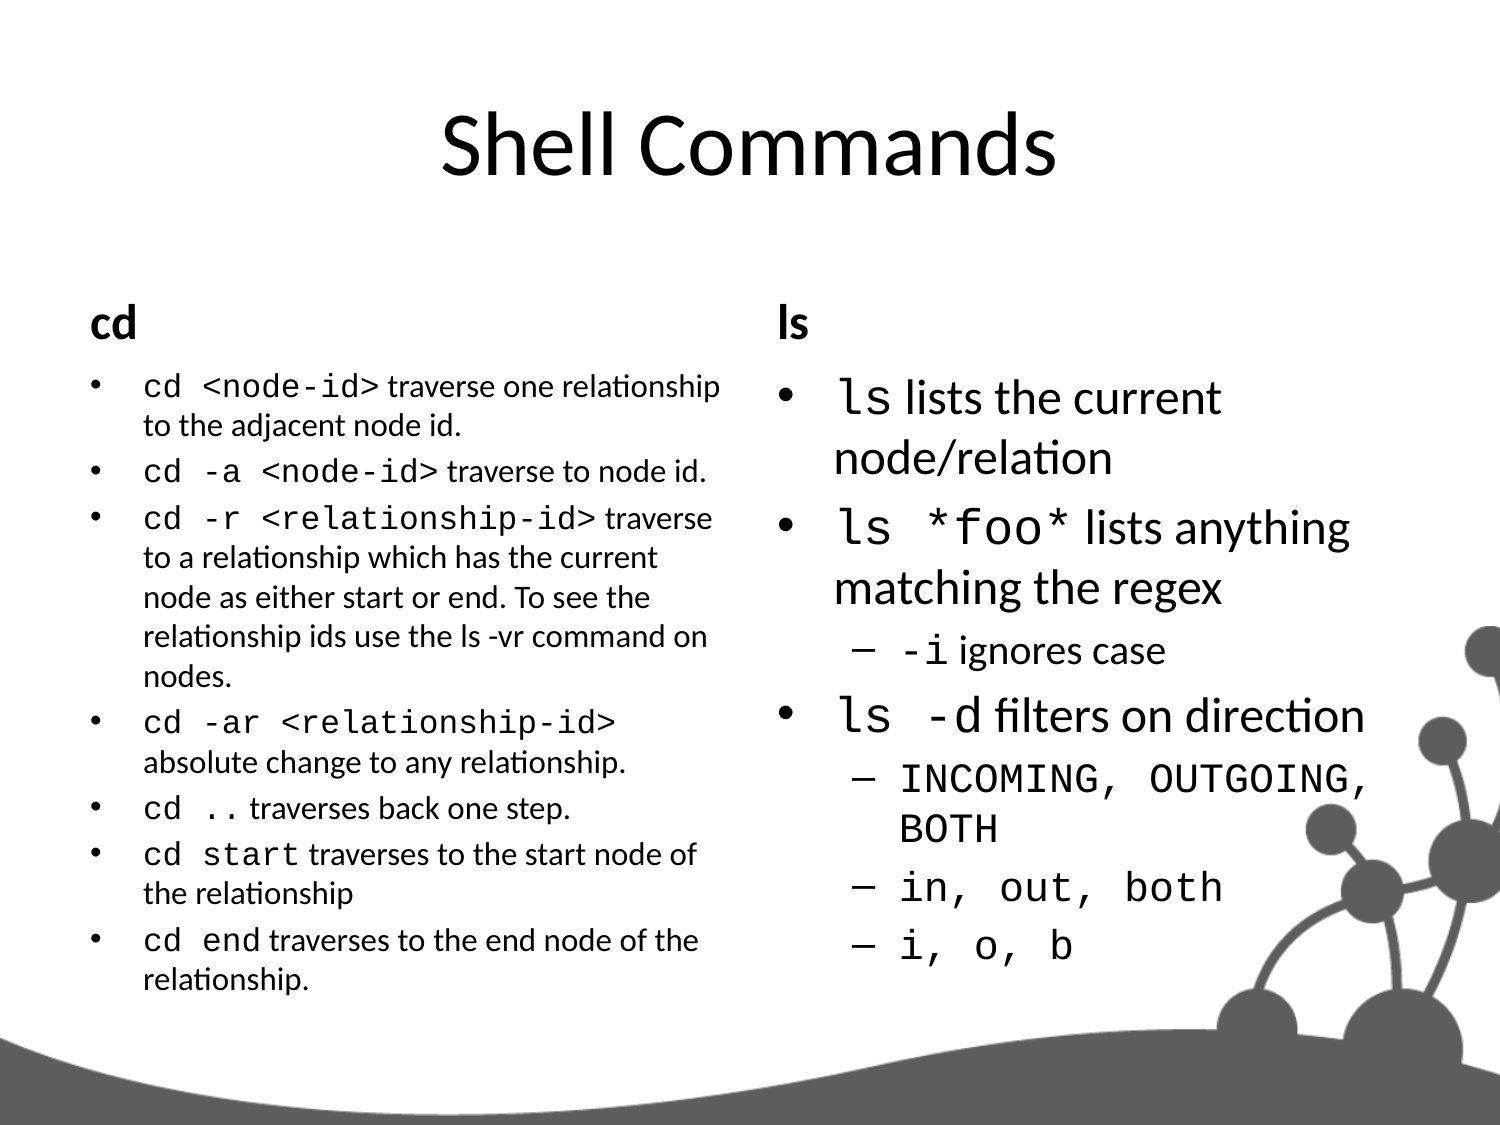

# Shell Commands
cd
ls
cd <node-id> traverse one relationship to the adjacent node id.
cd -a <node-id> traverse to node id.
cd -r <relationship-id> traverse to a relationship which has the current node as either start or end. To see the relationship ids use the ls -vr command on nodes.
cd -ar <relationship-id> absolute change to any relationship.
cd .. traverses back one step.
cd start traverses to the start node of the relationship
cd end traverses to the end node of the relationship.
ls lists the current node/relation
ls *foo* lists anything matching the regex
-i ignores case
ls -d filters on direction
INCOMING, OUTGOING, BOTH
in, out, both
i, o, b